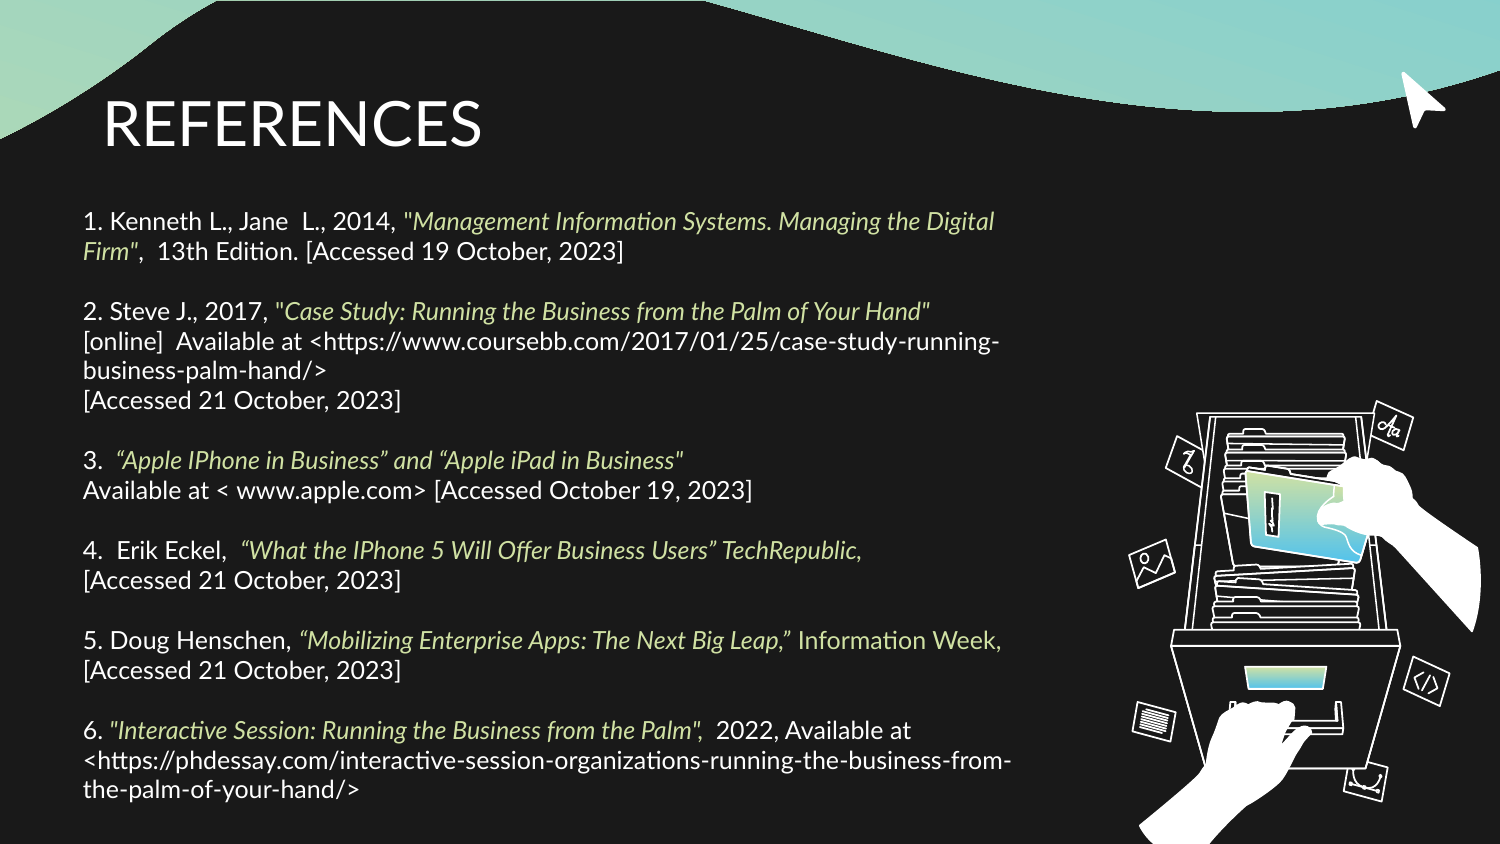

REFERENCES
1. Kenneth L., Jane  L., 2014, "Management Information Systems. Managing the Digital Firm",  13th Edition. [Accessed 19 October, 2023]

2. Steve J., 2017, "Case Study: Running the Business from the Palm of Your Hand"
[online]  Available at <https://www.coursebb.com/2017/01/25/case-study-running-business-palm-hand/>
[Accessed 21 October, 2023]

3.  “Apple IPhone in Business” and “Apple iPad in Business"
Available at < www.apple.com> [Accessed October 19, 2023]

4.  Erik Eckel,  “What the IPhone 5 Will Offer Business Users” TechRepublic,
[Accessed 21 October, 2023]

5. Doug Henschen, “Mobilizing Enterprise Apps: The Next Big Leap,” Information Week, [Accessed 21 October, 2023]

6. "Interactive Session: Running the Business from the Palm",  2022, Available at <https://phdessay.com/interactive-session-organizations-running-the-business-from-the-palm-of-your-hand/>